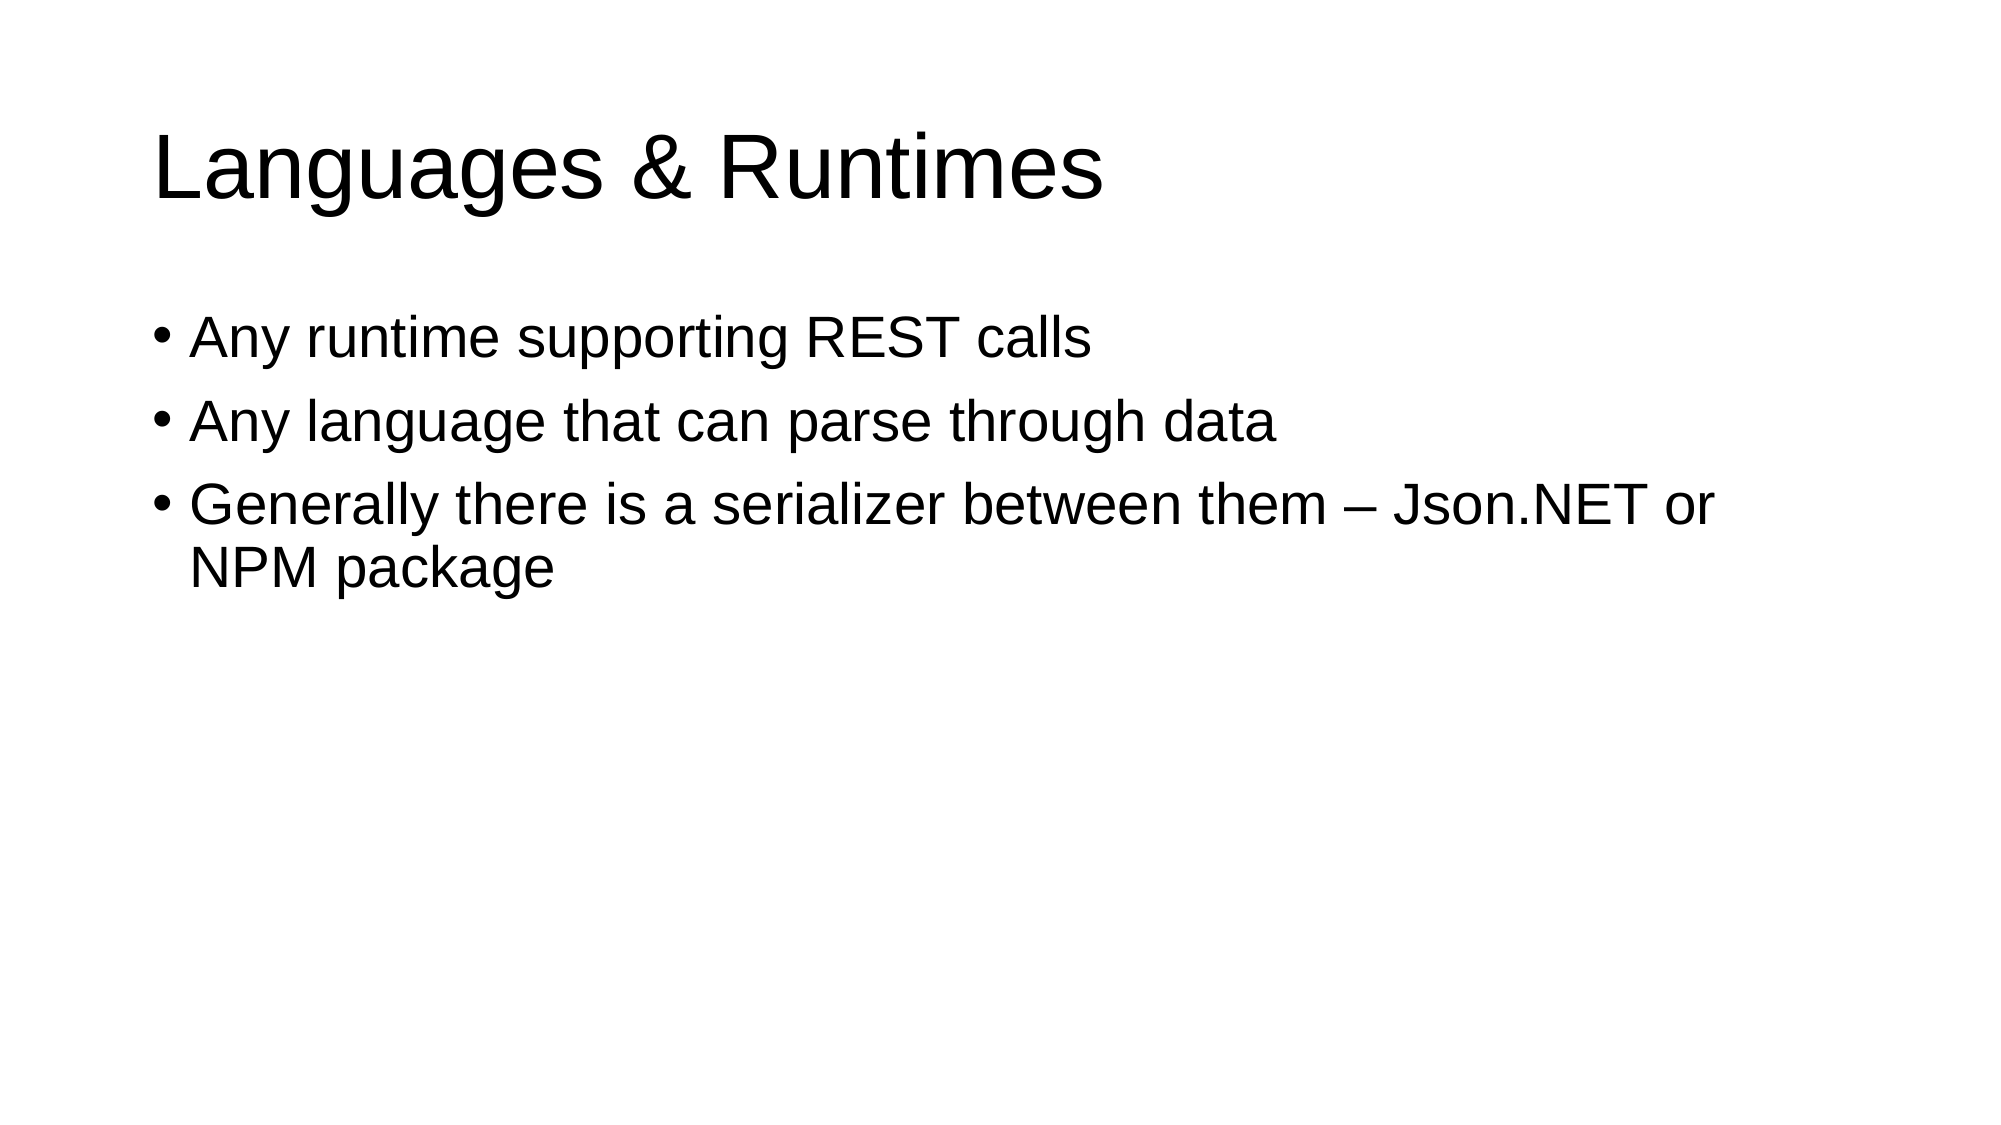

# Languages & Runtimes
Any runtime supporting REST calls
Any language that can parse through data
Generally there is a serializer between them – Json.NET or NPM package